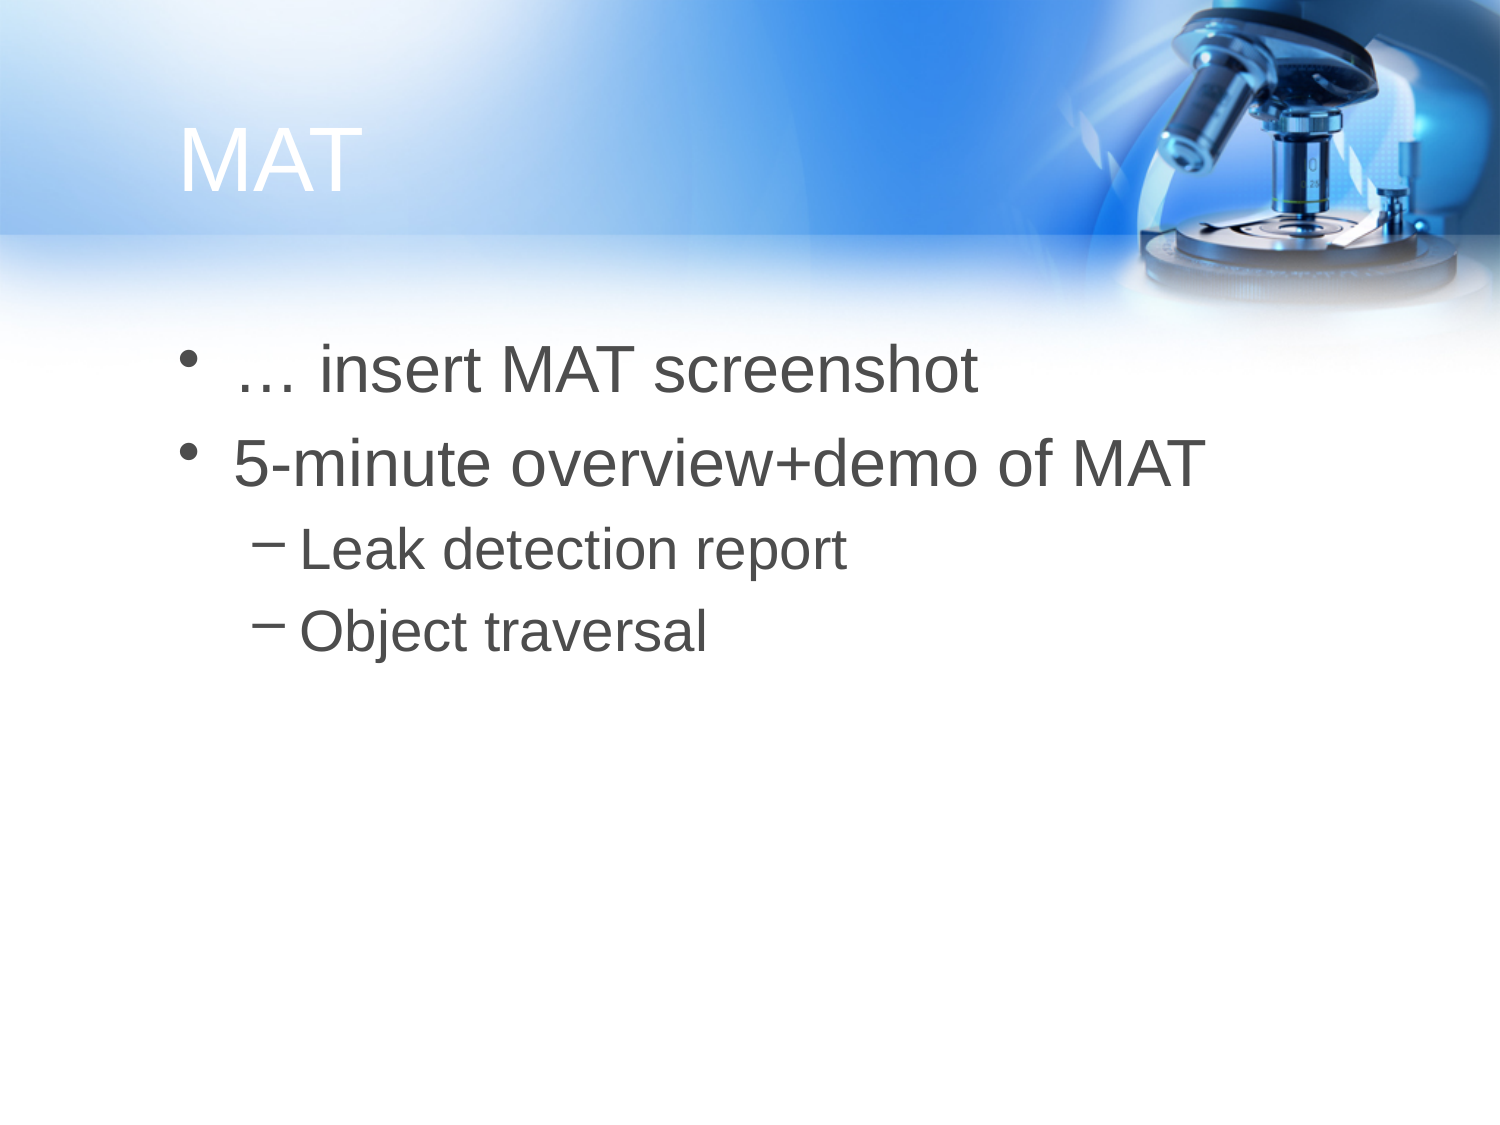

# MAT
… insert MAT screenshot
5-minute overview+demo of MAT
Leak detection report
Object traversal